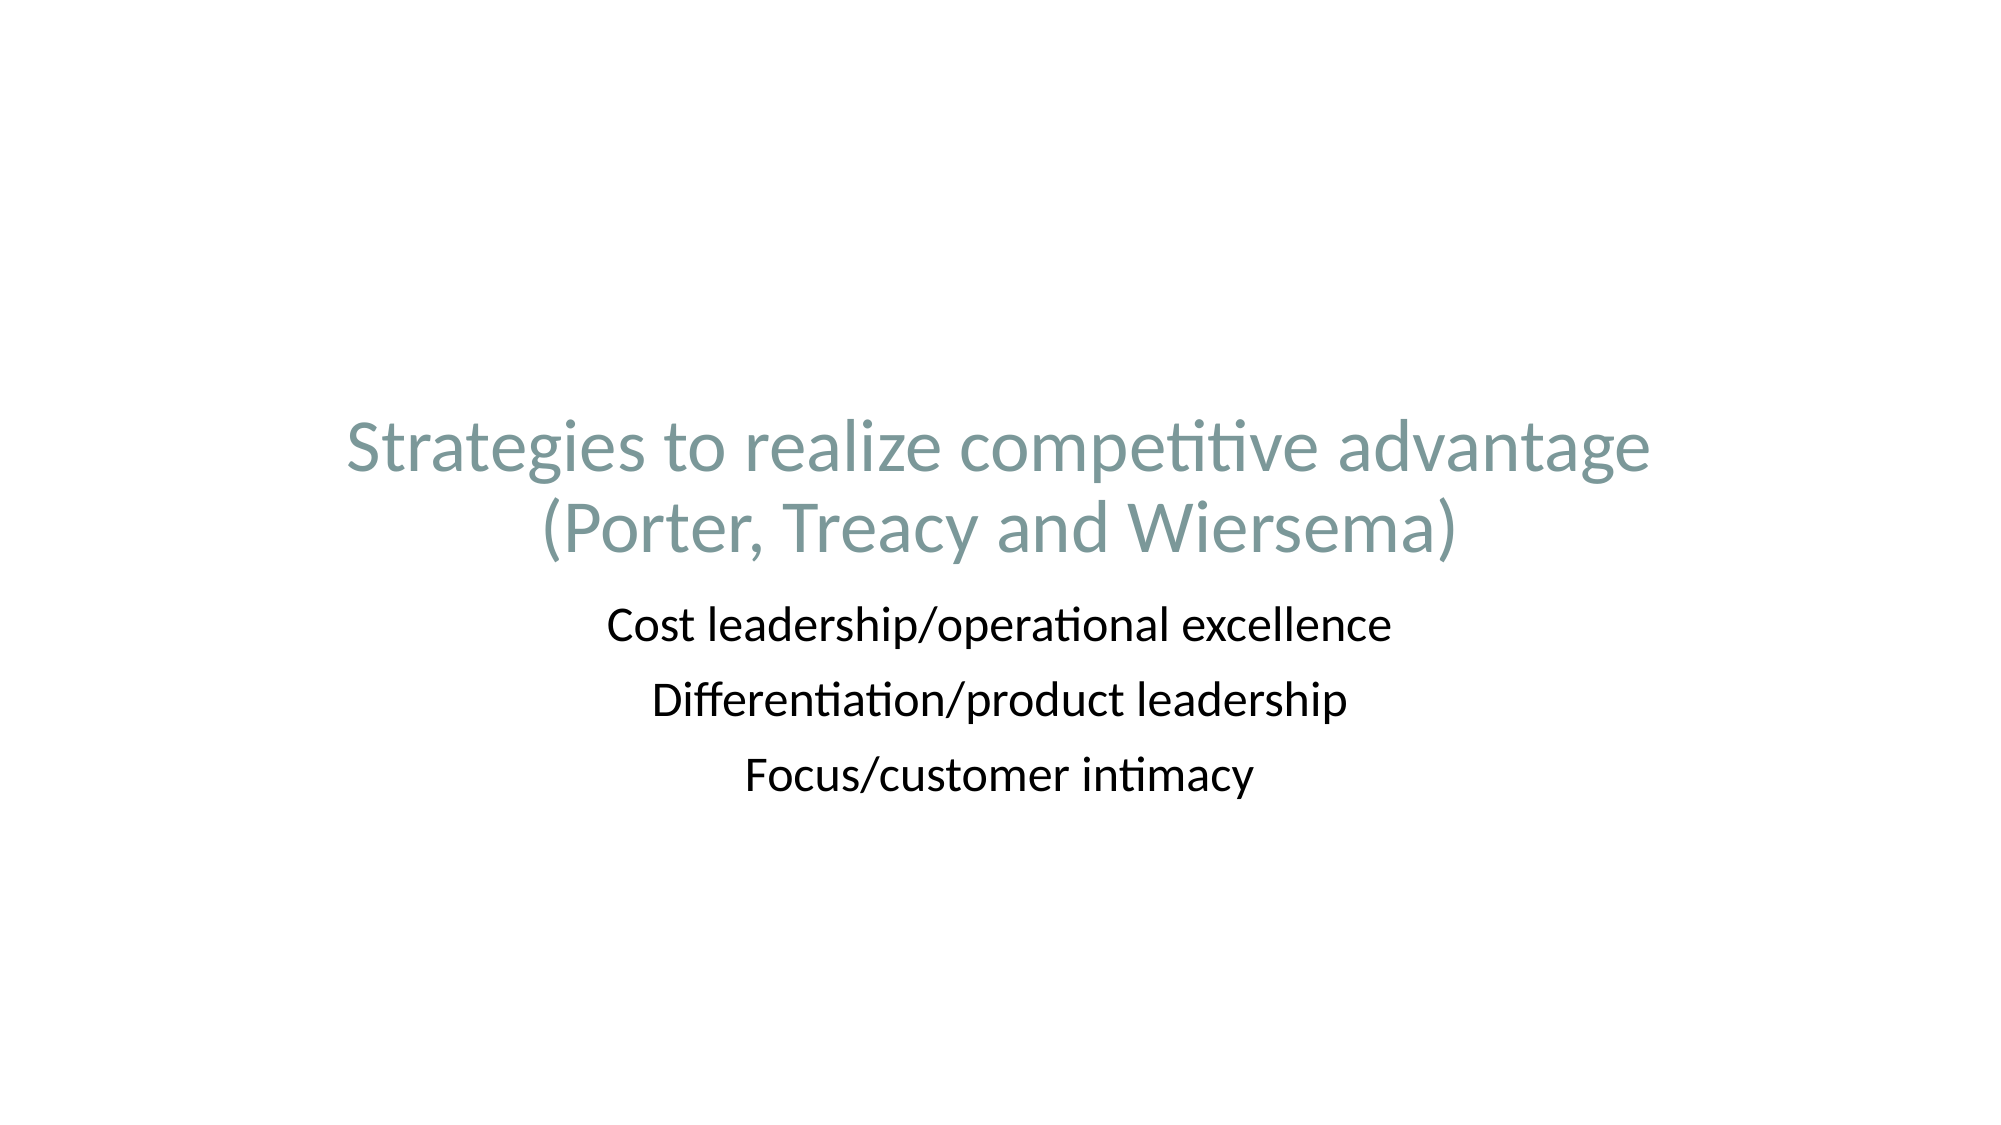

# Strategies to realize competitive advantage (Porter, Treacy and Wiersema)
Cost leadership/operational excellence
Differentiation/product leadership
Focus/customer intimacy